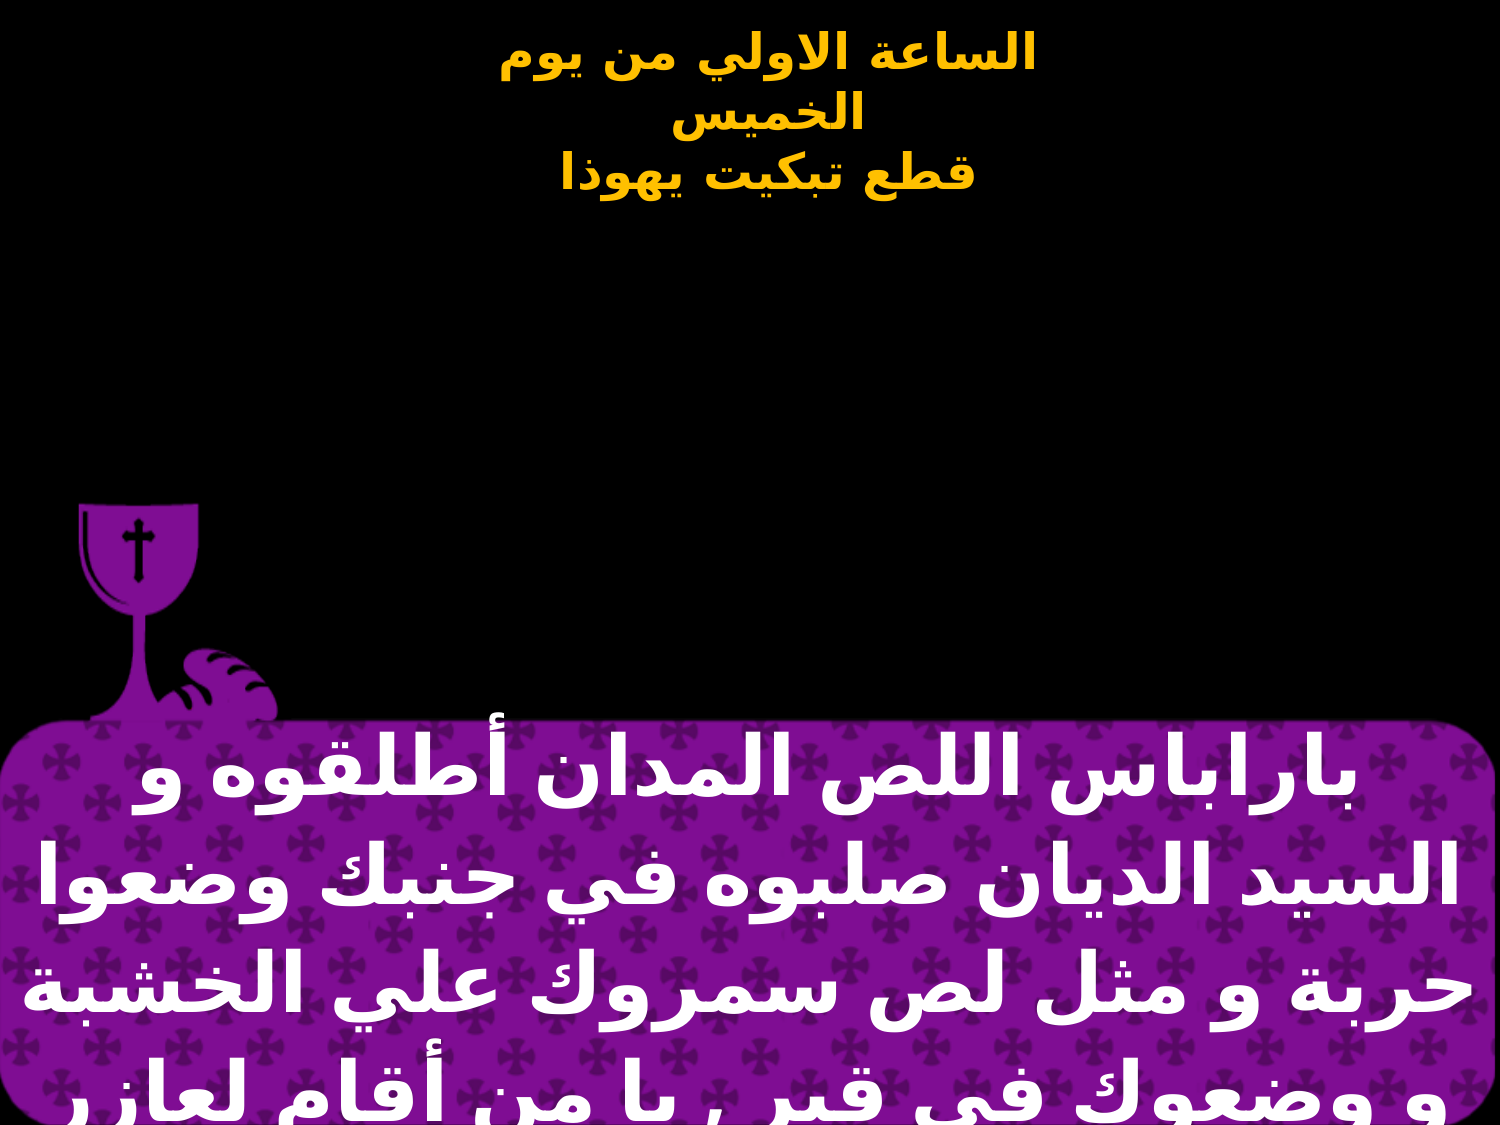

| باراباس اللص المدان أطلقوه و السيد الديان صلبوه في جنبك وضعوا حربة و مثل لص سمروك علي الخشبة و وضعوك في قبر , يا من أقام لعازر من القبر |
| --- |